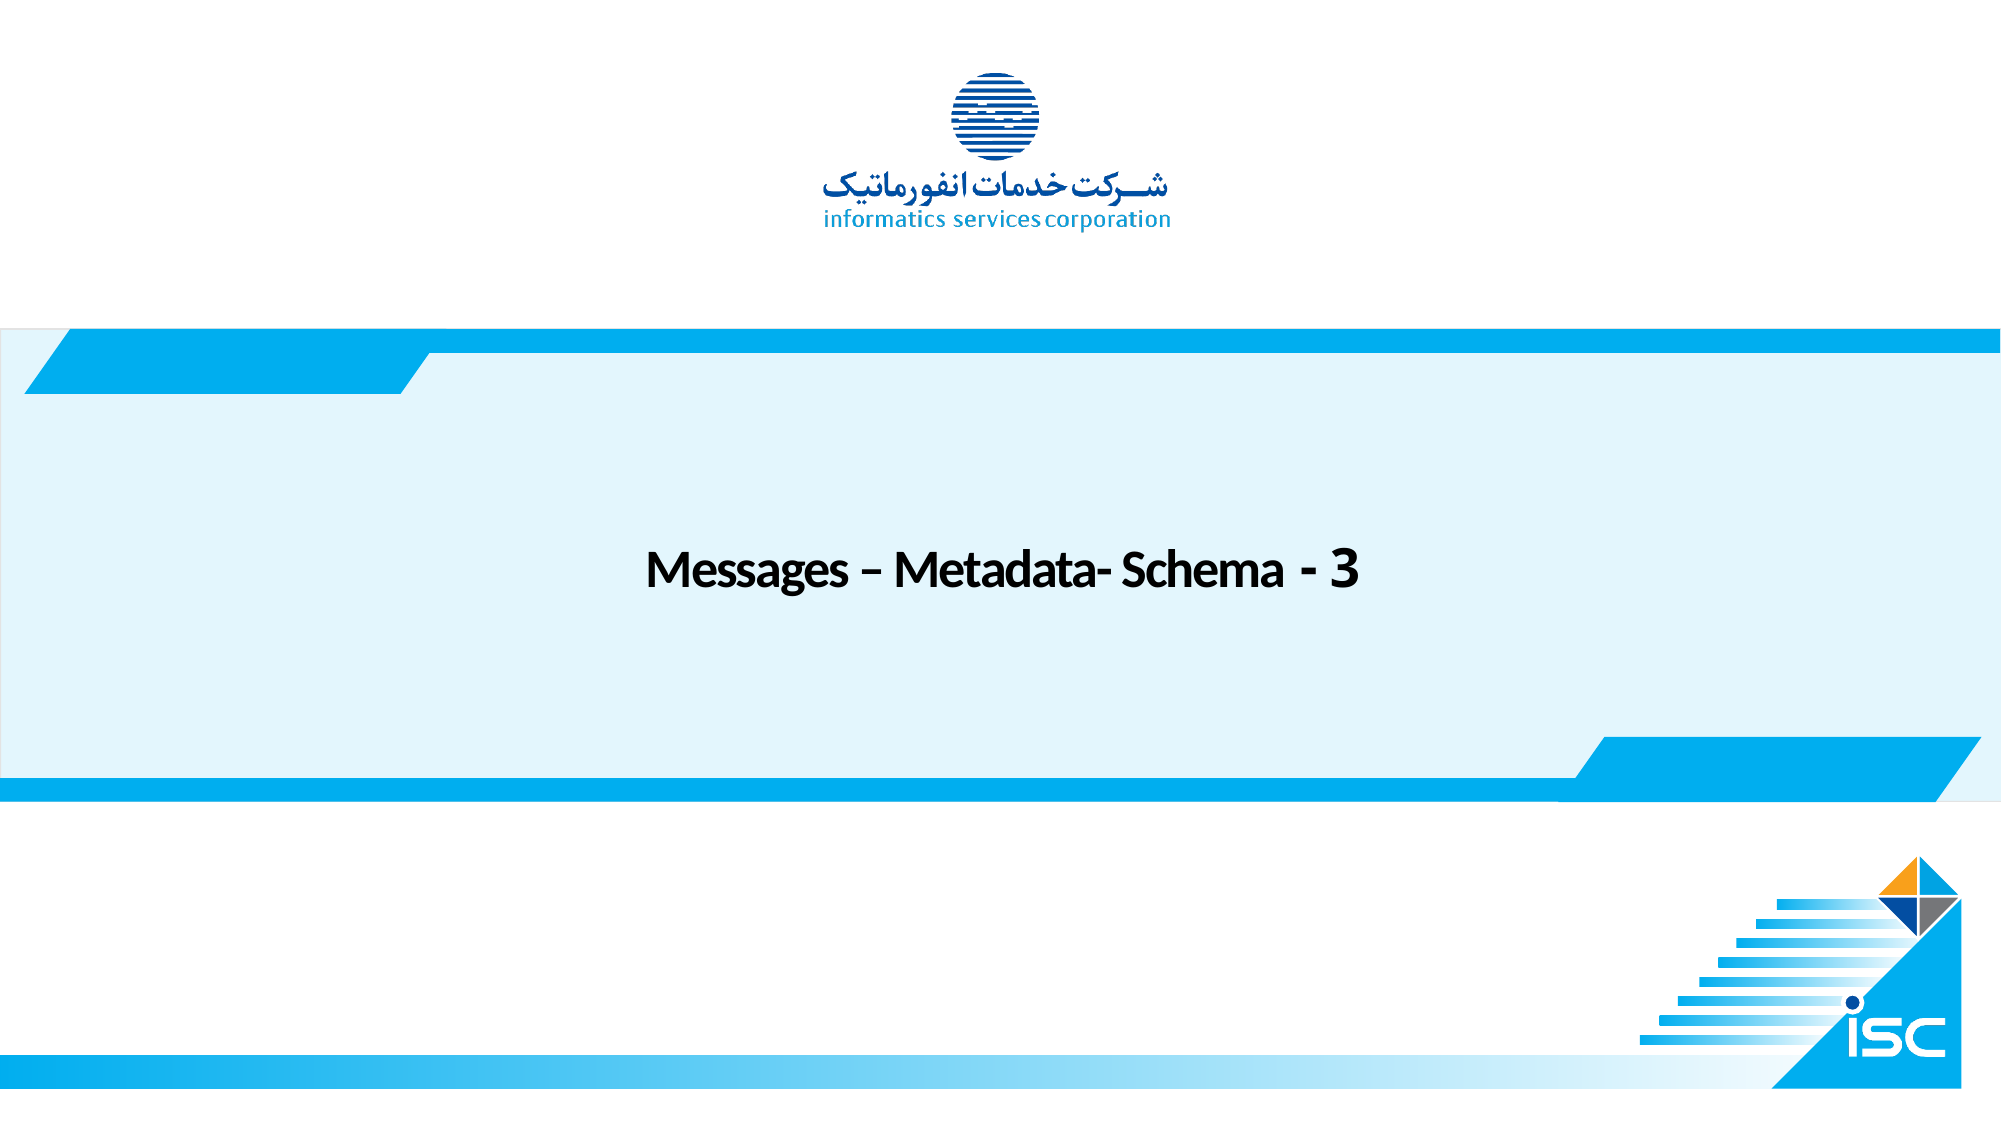

# 3 - Messages – Metadata- Schema